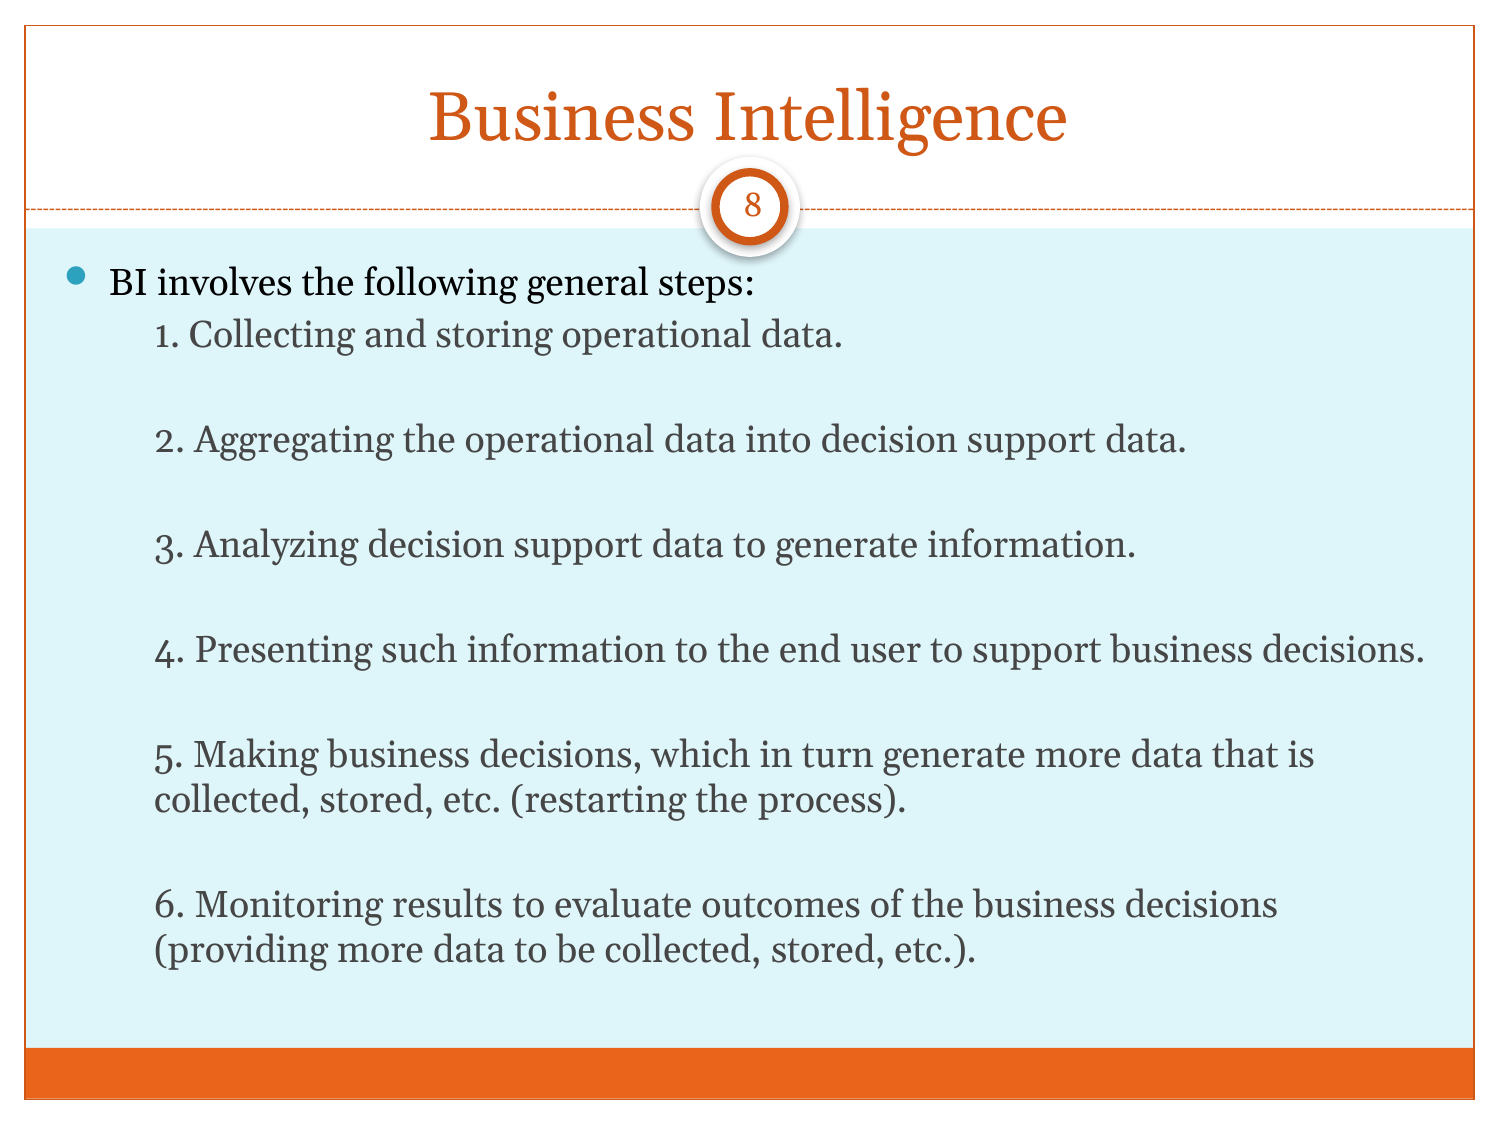

# Business Intelligence
8
BI involves the following general steps:
	1. Collecting and storing operational data.

	2. Aggregating the operational data into decision support data.

	3. Analyzing decision support data to generate information.

	4. Presenting such information to the end user to support business decisions.

	5. Making business decisions, which in turn generate more data that is collected, stored, etc. (restarting the process).

	6. Monitoring results to evaluate outcomes of the business decisions (providing more data to be collected, stored, etc.).